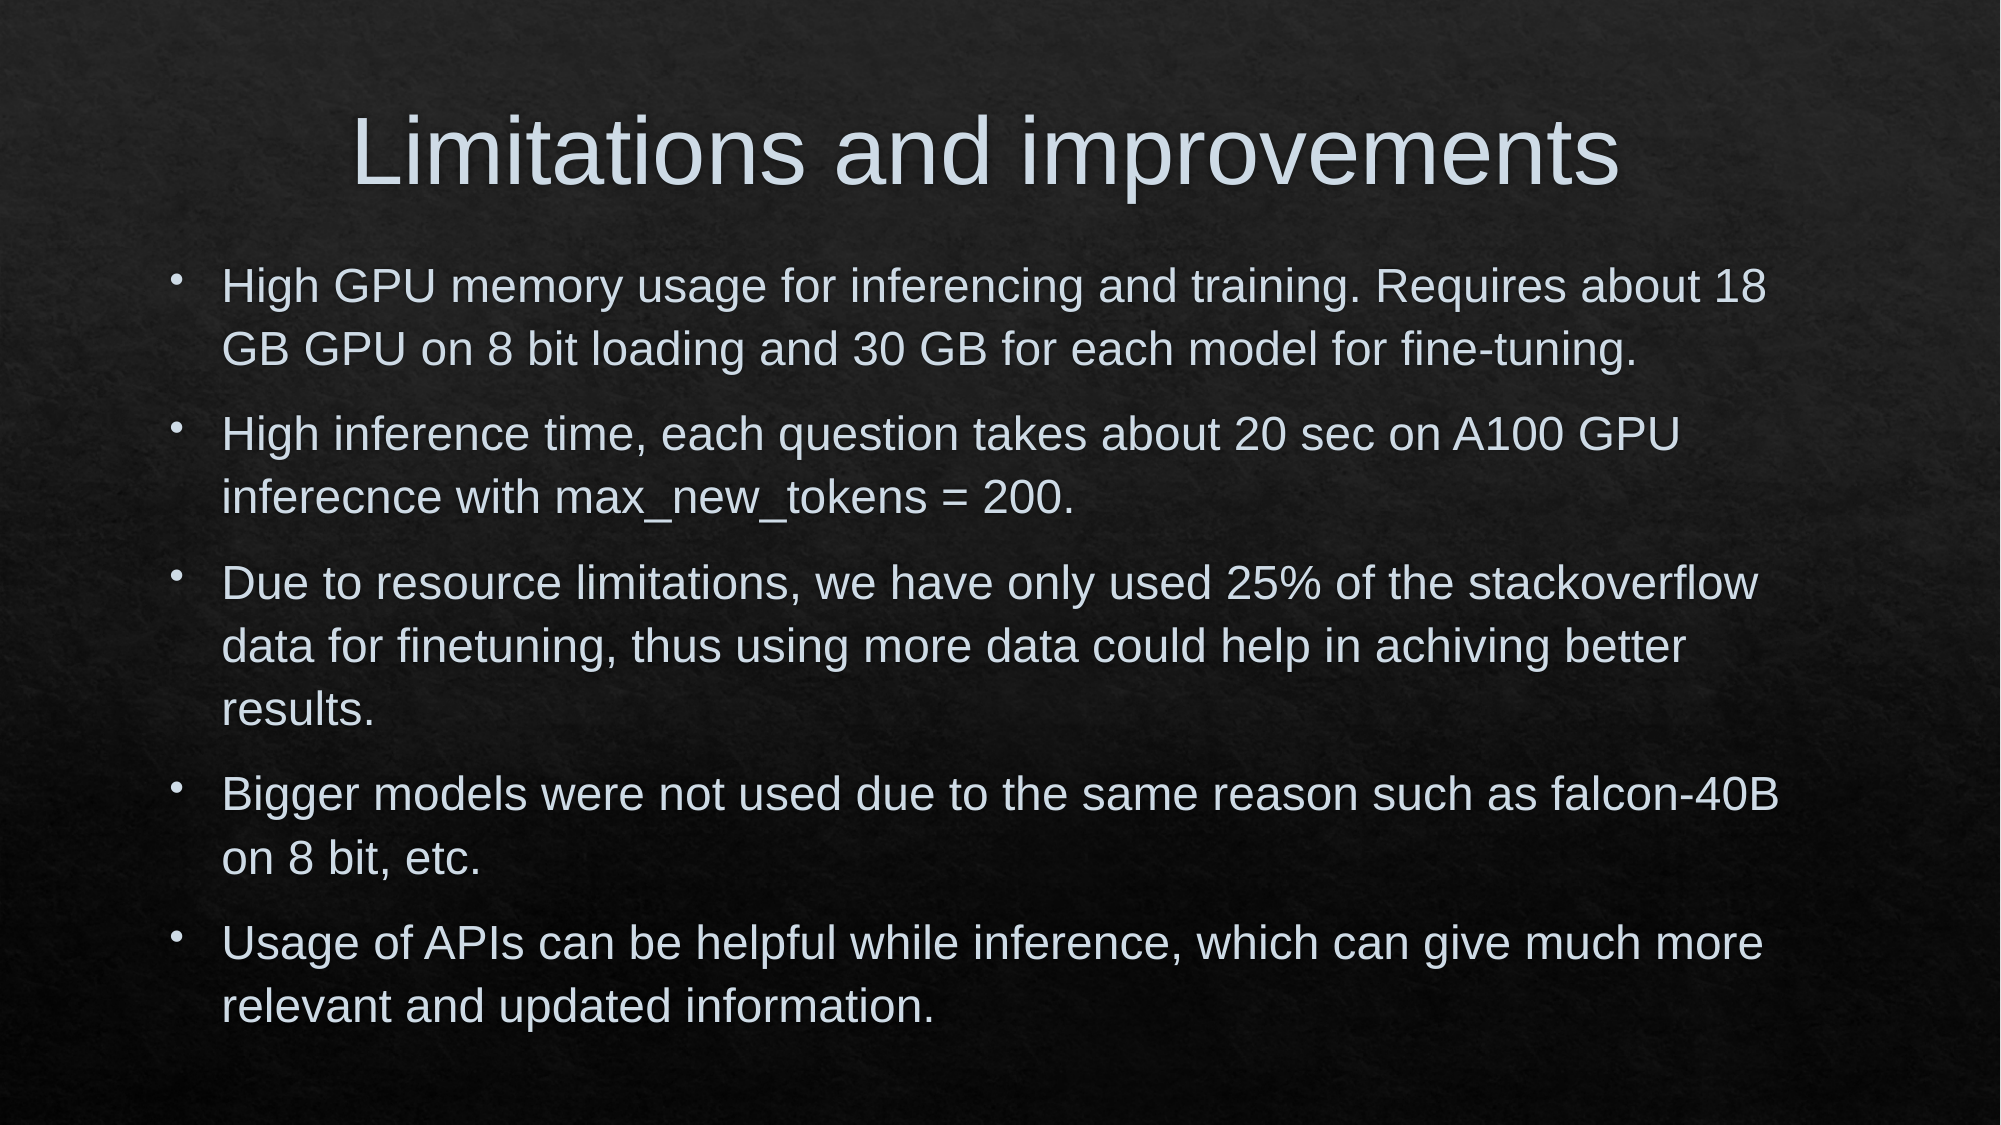

# Limitations and improvements
High GPU memory usage for inferencing and training. Requires about 18 GB GPU on 8 bit loading and 30 GB for each model for fine-tuning.
High inference time, each question takes about 20 sec on A100 GPU inferecnce with max_new_tokens = 200.
Due to resource limitations, we have only used 25% of the stackoverflow data for finetuning, thus using more data could help in achiving better results.
Bigger models were not used due to the same reason such as falcon-40B on 8 bit, etc.
Usage of APIs can be helpful while inference, which can give much more relevant and updated information.